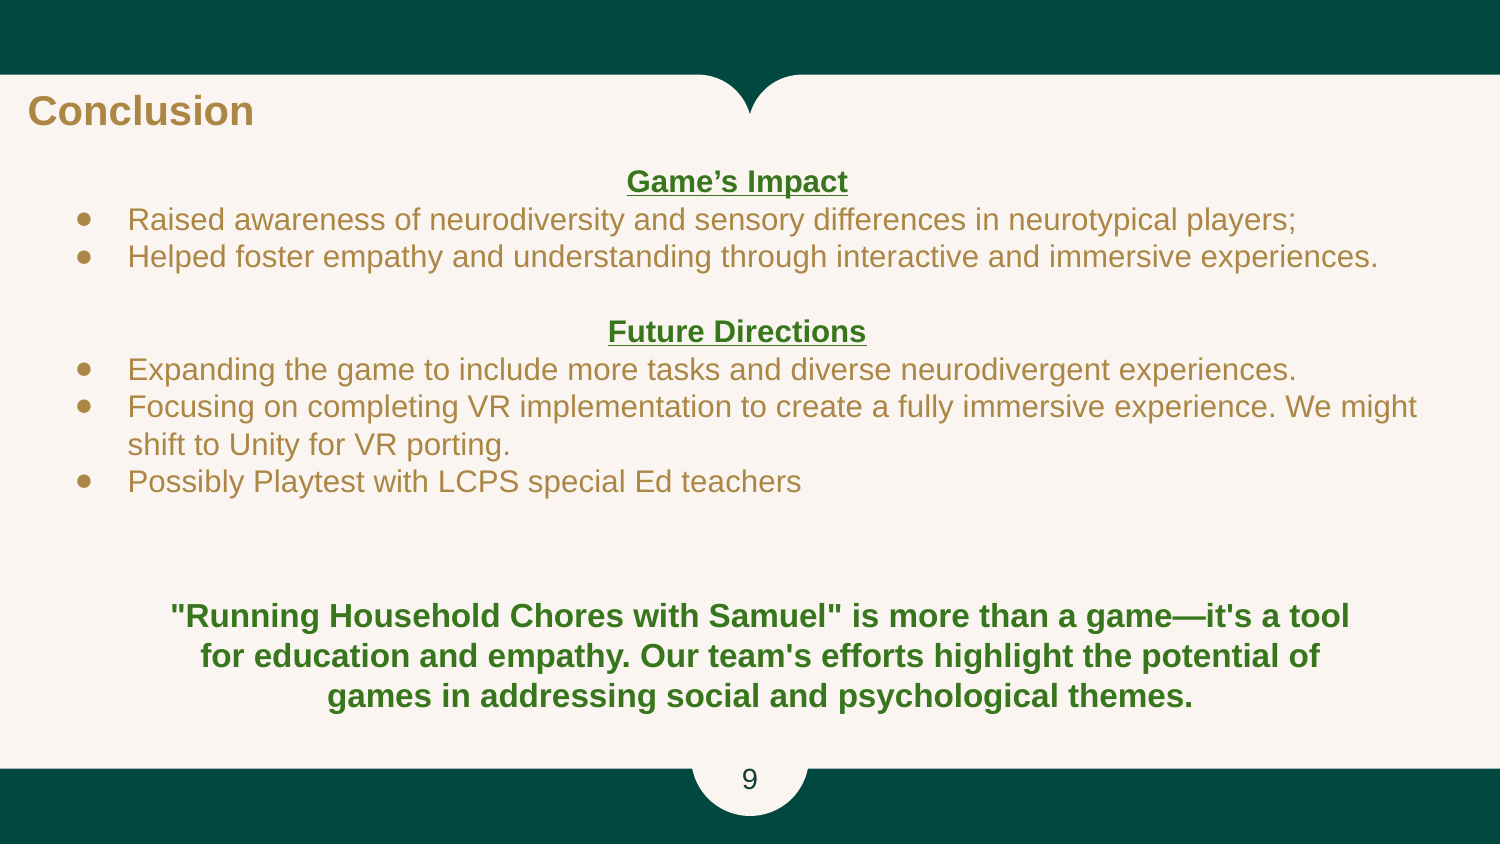

Conclusion
# Game’s Impact
Raised awareness of neurodiversity and sensory differences in neurotypical players;
Helped foster empathy and understanding through interactive and immersive experiences.

Future Directions
Expanding the game to include more tasks and diverse neurodivergent experiences.
Focusing on completing VR implementation to create a fully immersive experience. We might shift to Unity for VR porting.
Possibly Playtest with LCPS special Ed teachers

"Running Household Chores with Samuel" is more than a game—it's a tool for education and empathy. Our team's efforts highlight the potential of games in addressing social and psychological themes.